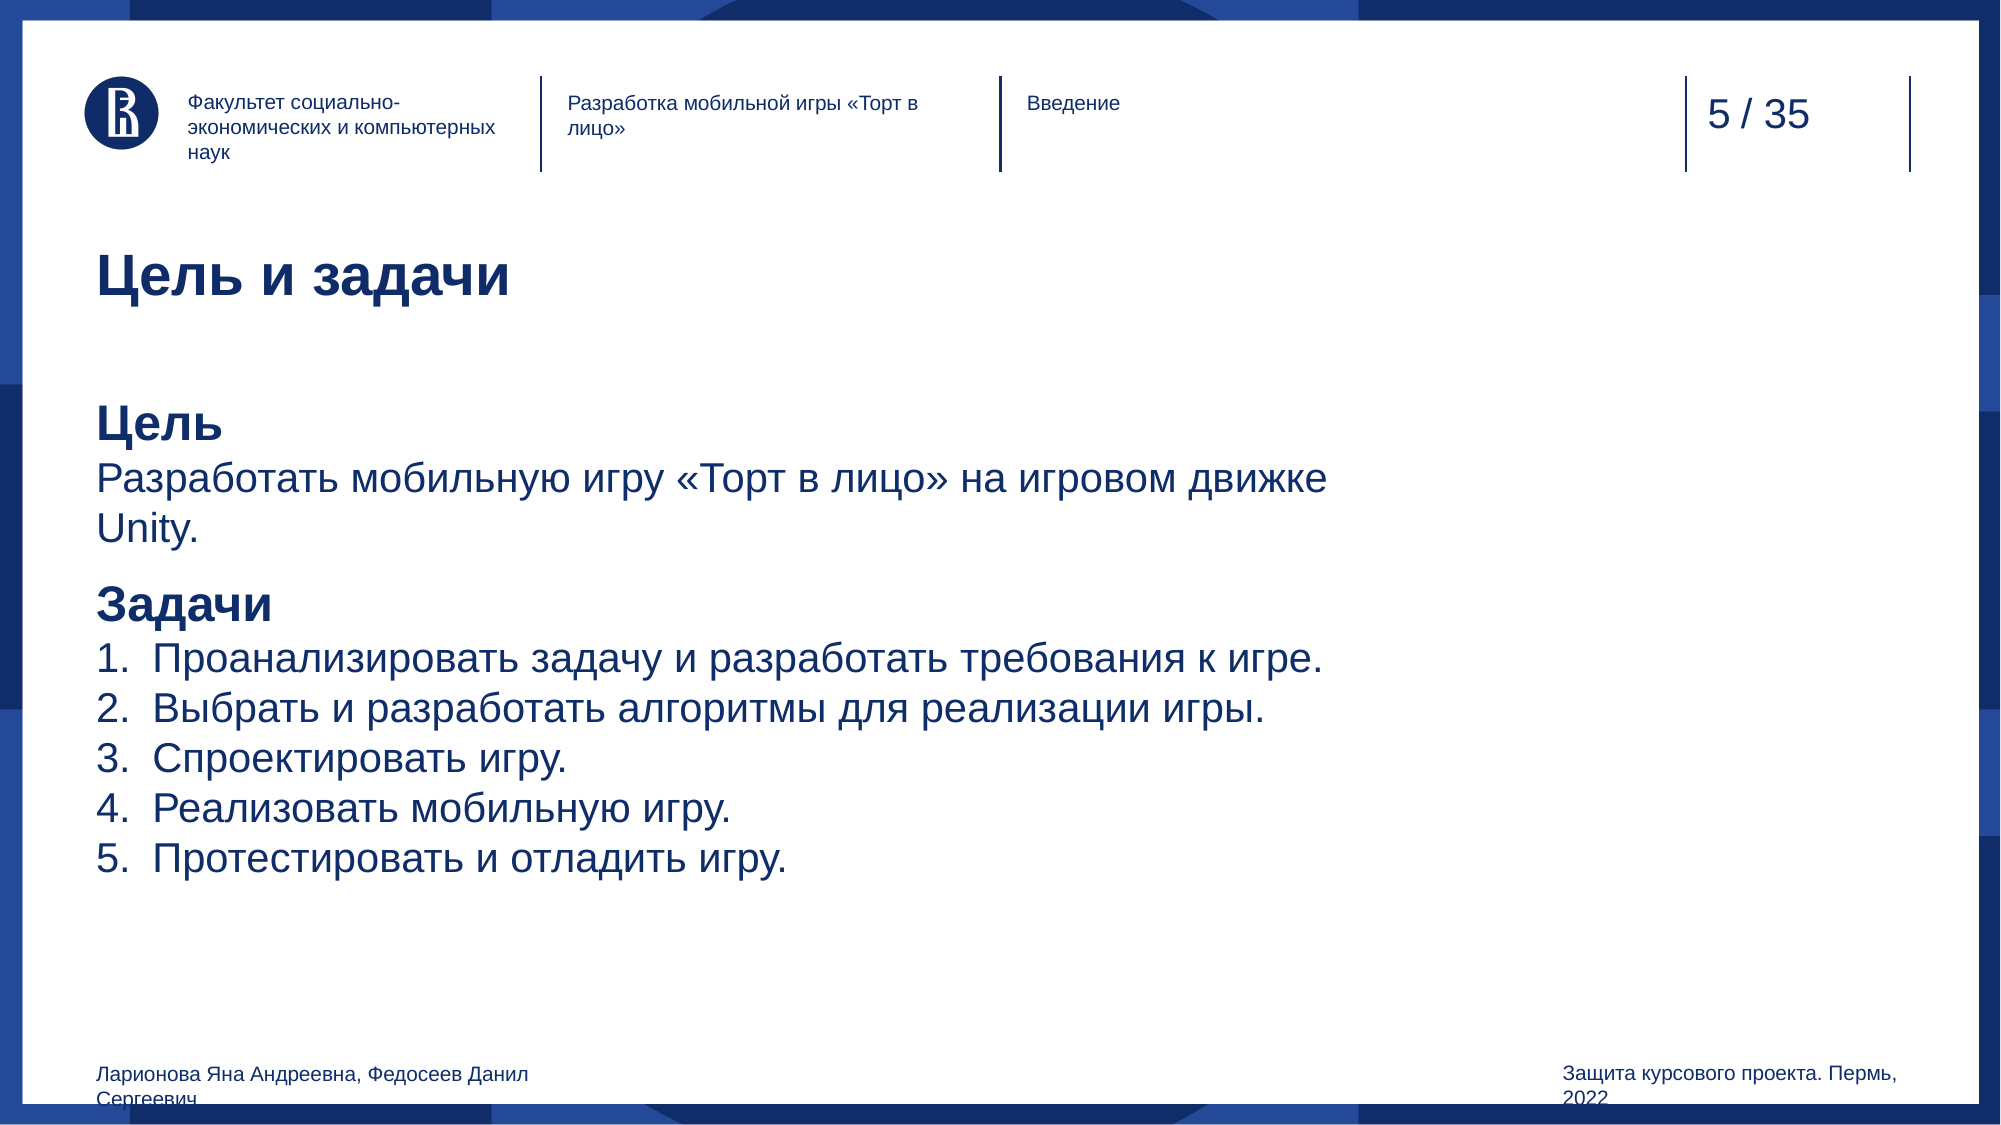

/ 35
Факультет социально-экономических и компьютерных наук
Разработка мобильной игры «Торт в лицо»
Введение
# Цель и задачи
Цель
Разработать мобильную игру «Торт в лицо» на игровом движке Unity.
Задачи
Проанализировать задачу и разработать требования к игре.
Выбрать и разработать алгоритмы для реализации игры.
Спроектировать игру.
Реализовать мобильную игру.
Протестировать и отладить игру.
Защита курсового проекта. Пермь, 2022
Ларионова Яна Андреевна, Федосеев Данил Сергеевич